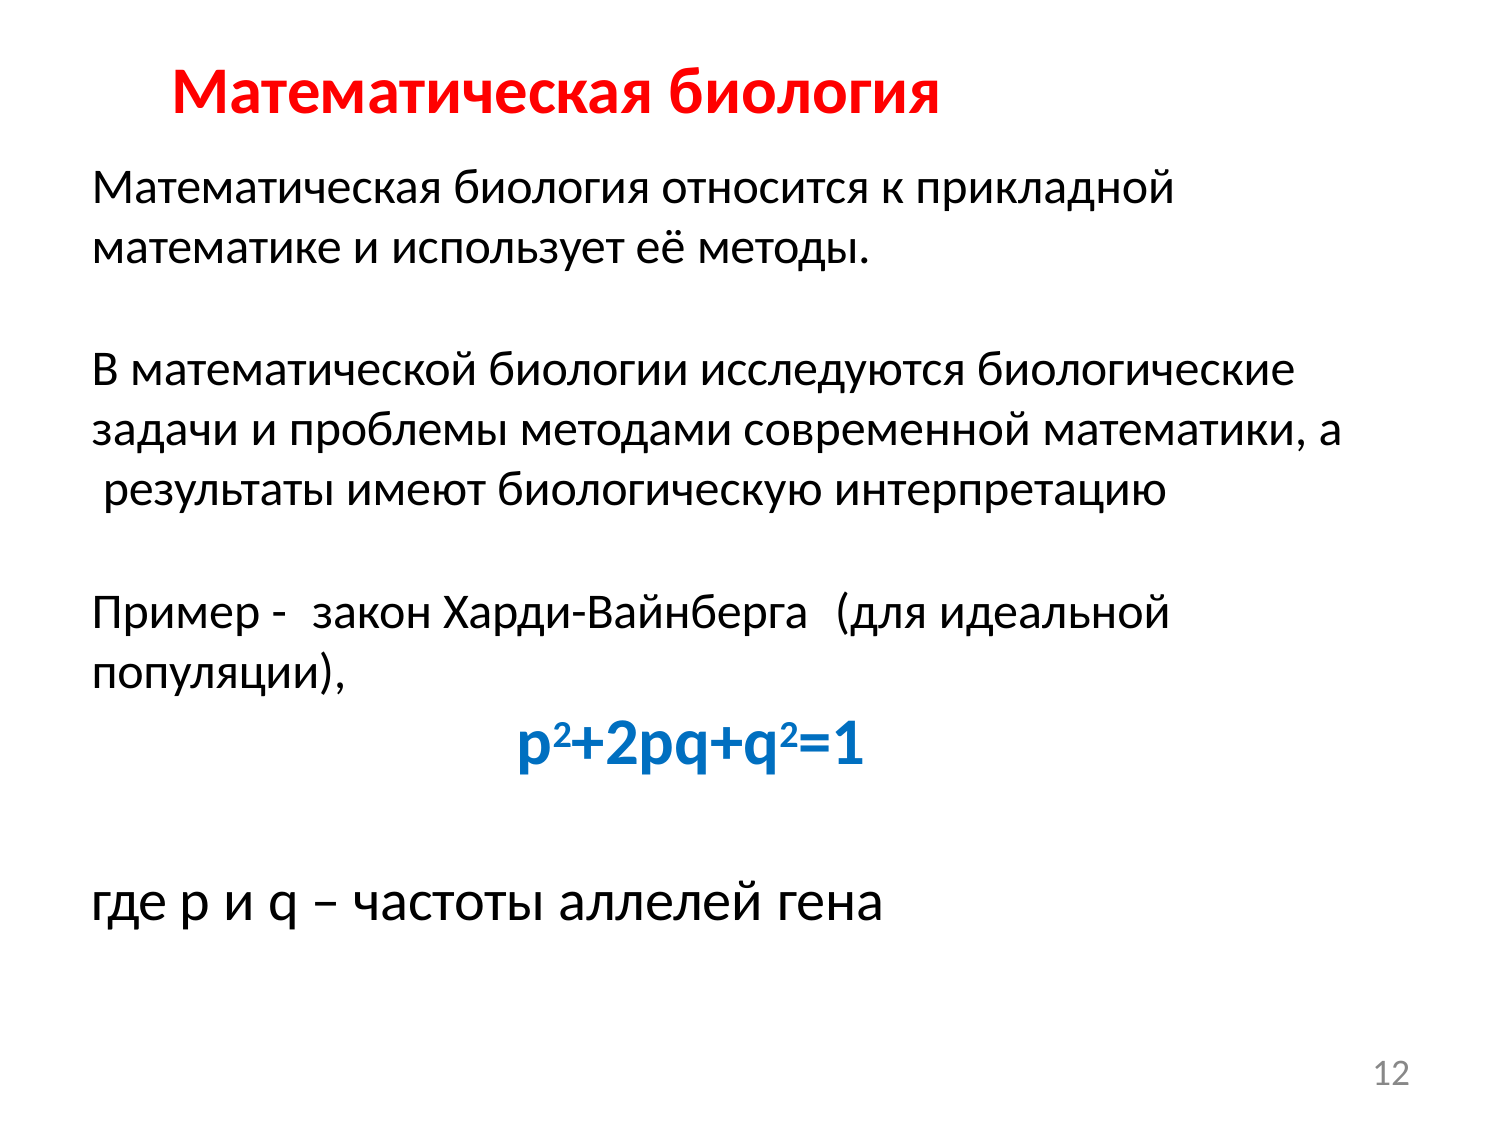

# Математическая биология
Математическая биология относится к прикладной
математике и использует её методы.

В математической биологии исследуются биологические  задачи и проблемы методами современной математики, а  результаты имеют биологическую интерпретацию

Пример -	закон Харди-Вайнберга	(для идеальной
популяции),
p2+2pq+q2=1

где p и q – частоты аллелей гена
12